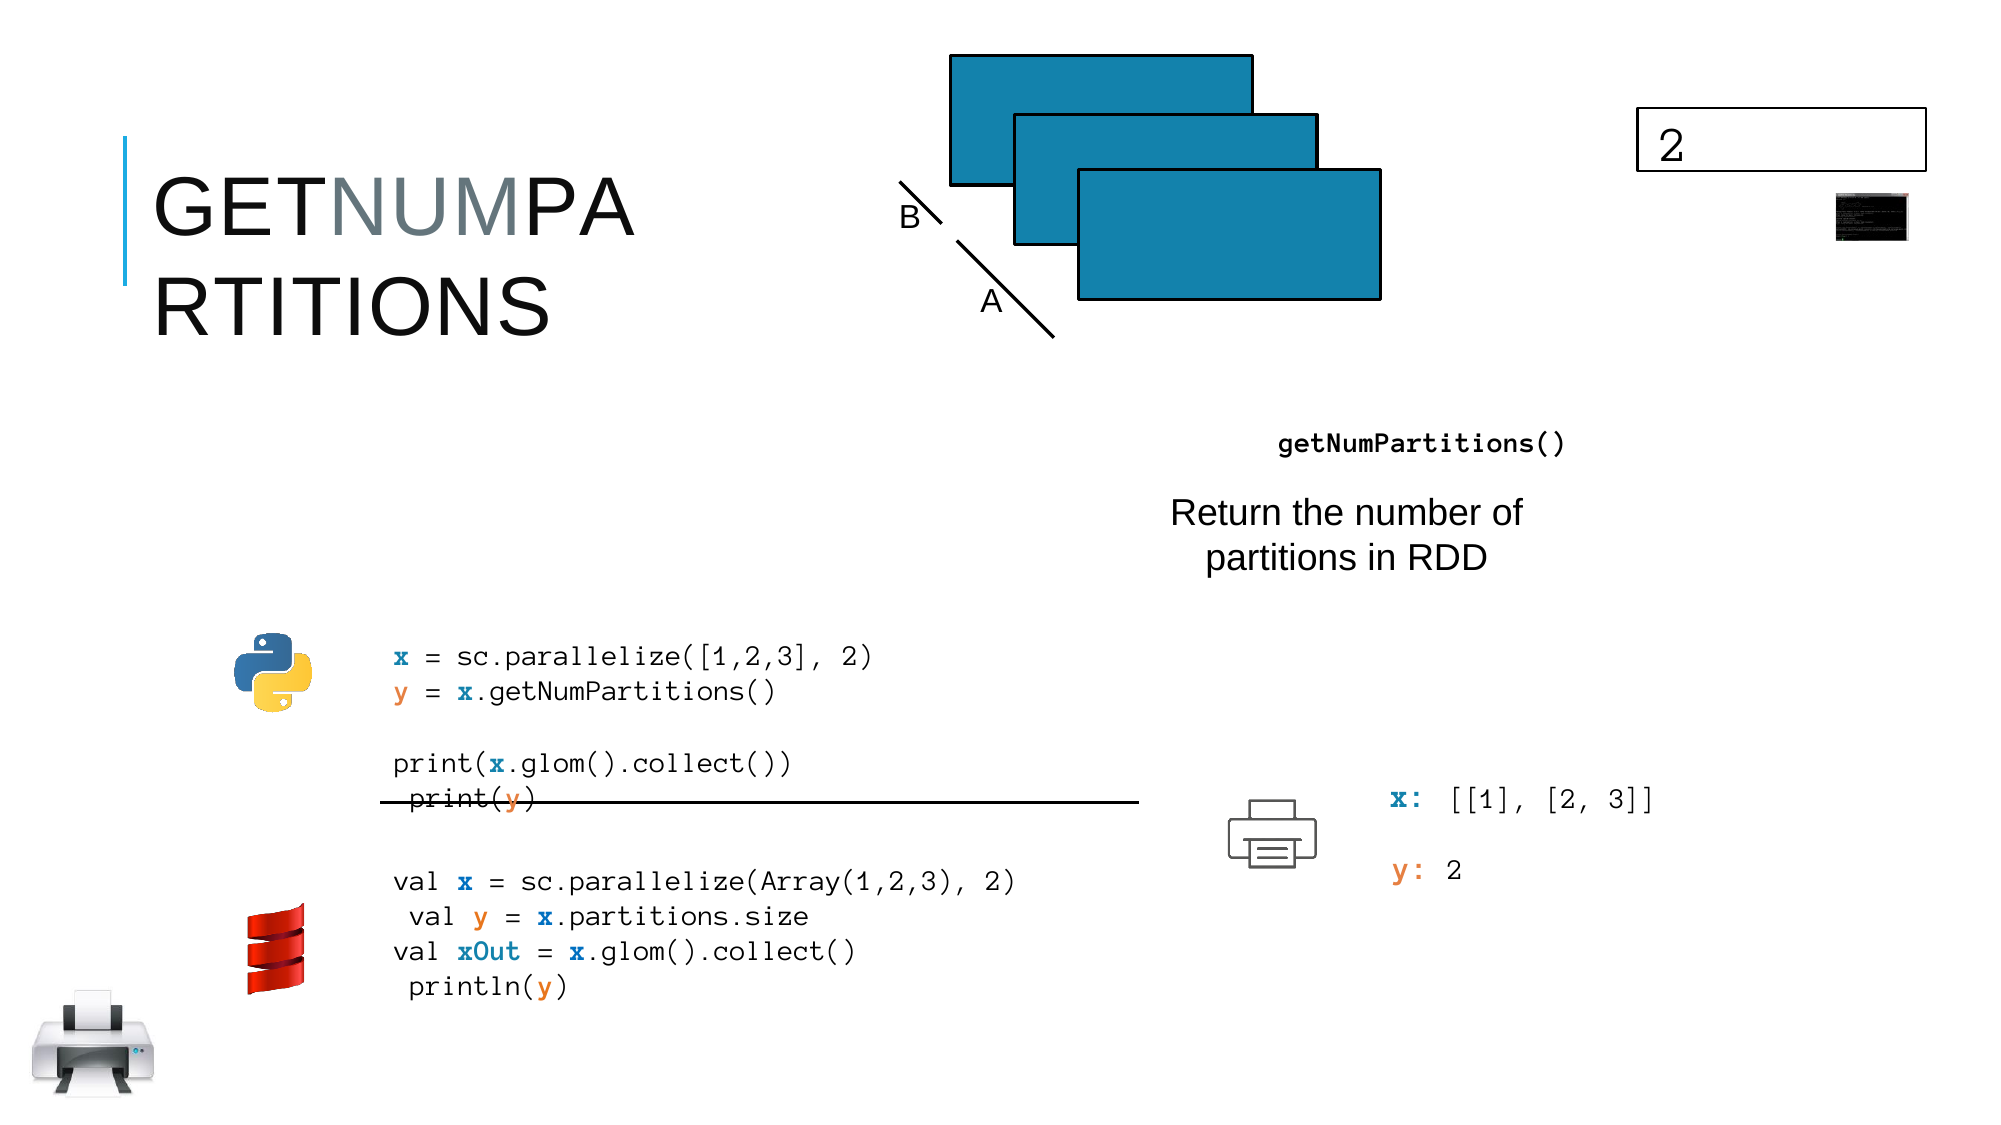

2

# GETNUMPARTITIONS

B

A
getNumPartitions()

Return the number of partitions in RDD

x = sc.parallelize([1,2,3], 2)
y = x.getNumPartitions()

print(x.glom().collect())  print(y)

x:
[[1], [2, 3]]

y: 2
val x = sc.parallelize(Array(1,2,3), 2)  val y = x.partitions.size
val xOut = x.glom().collect()  println(y)